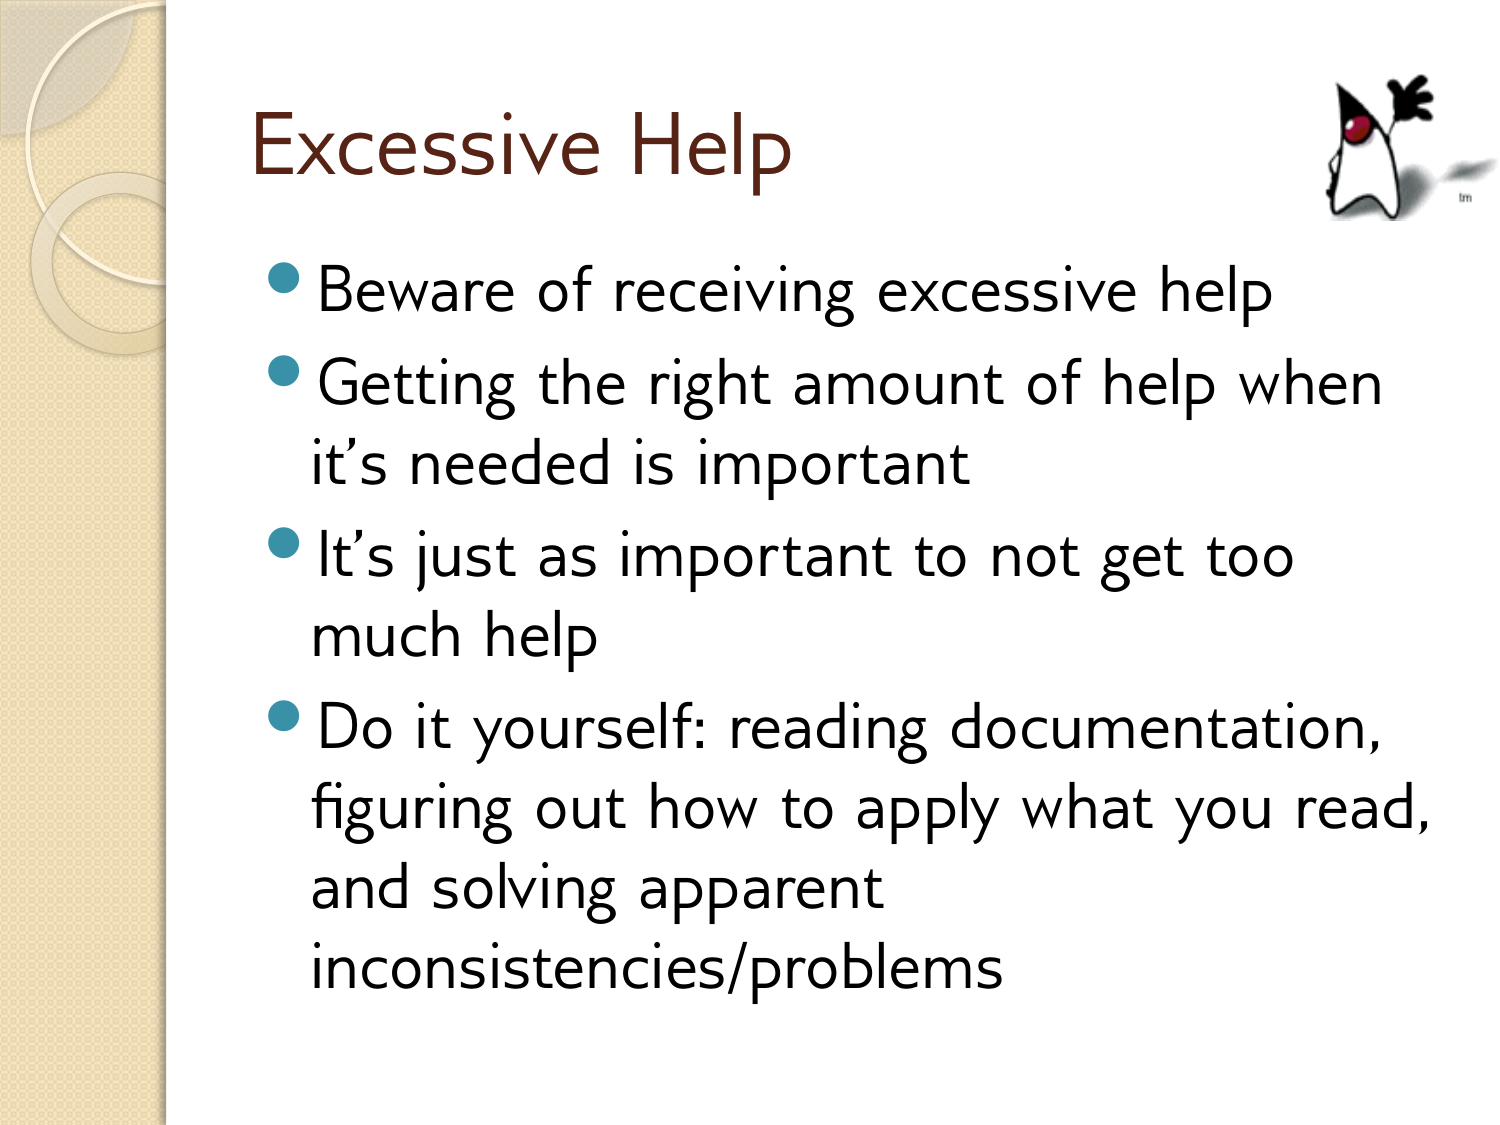

# Excessive Help
Beware of receiving excessive help
Getting the right amount of help when it’s needed is important
It’s just as important to not get too much help
Do it yourself: reading documentation, figuring out how to apply what you read, and solving apparent inconsistencies/problems